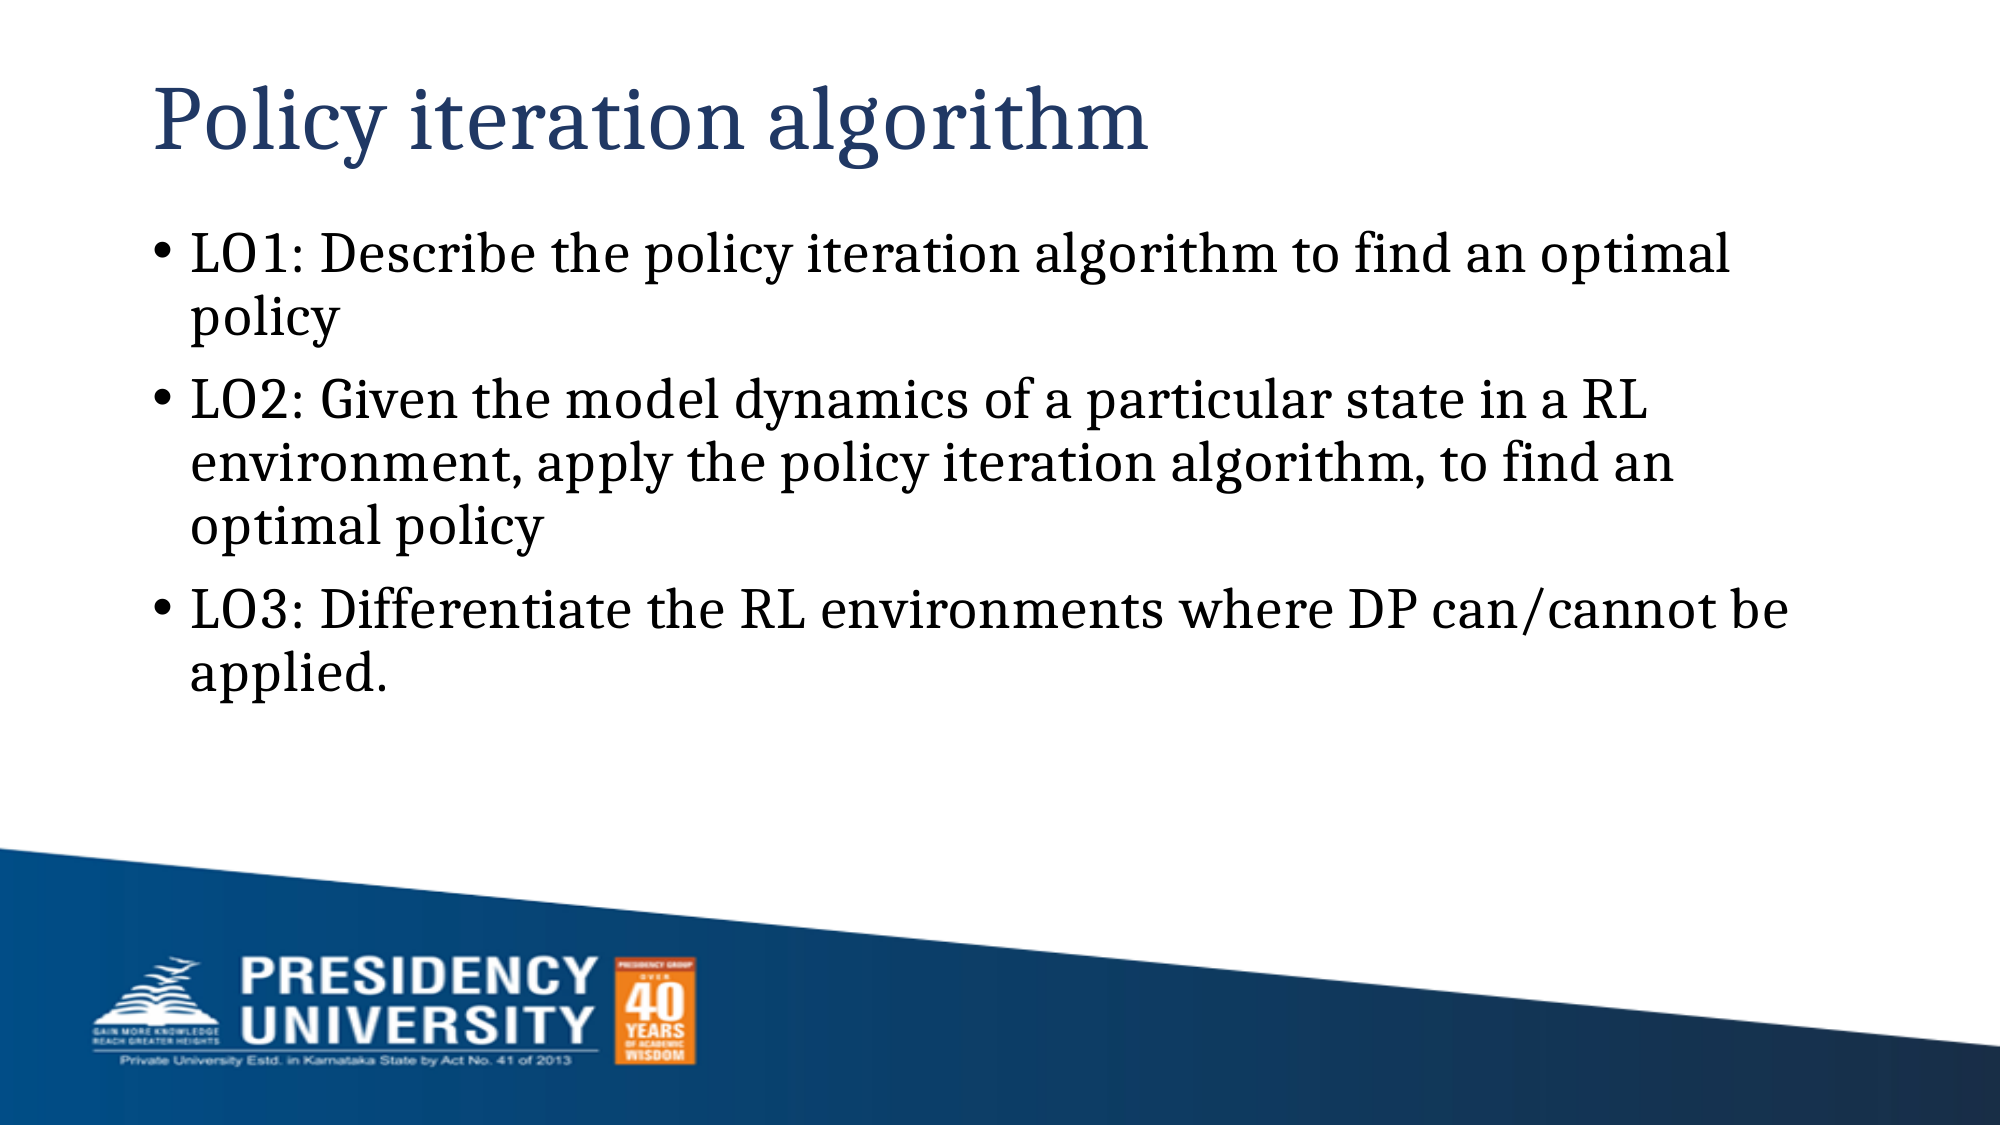

# Policy iteration algorithm
LO1: Describe the policy iteration algorithm to find an optimal policy
LO2: Given the model dynamics of a particular state in a RL environment, apply the policy iteration algorithm, to find an optimal policy
LO3: Differentiate the RL environments where DP can/cannot be applied.